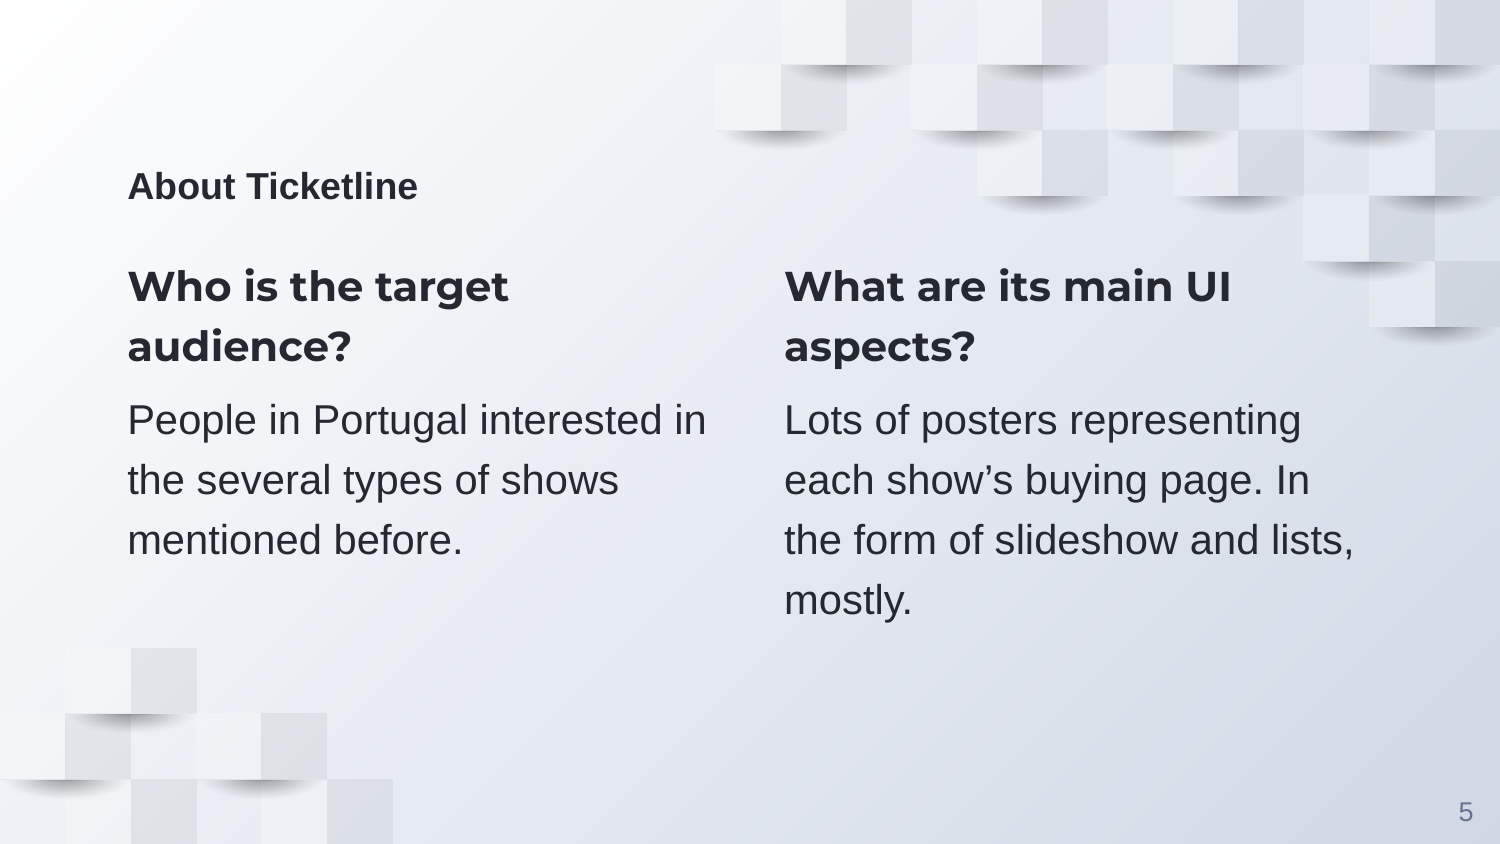

# About Ticketline
Who is the target audience?
People in Portugal interested in the several types of shows mentioned before.
What are its main UI aspects?
Lots of posters representing each show’s buying page. In the form of slideshow and lists, mostly.
5